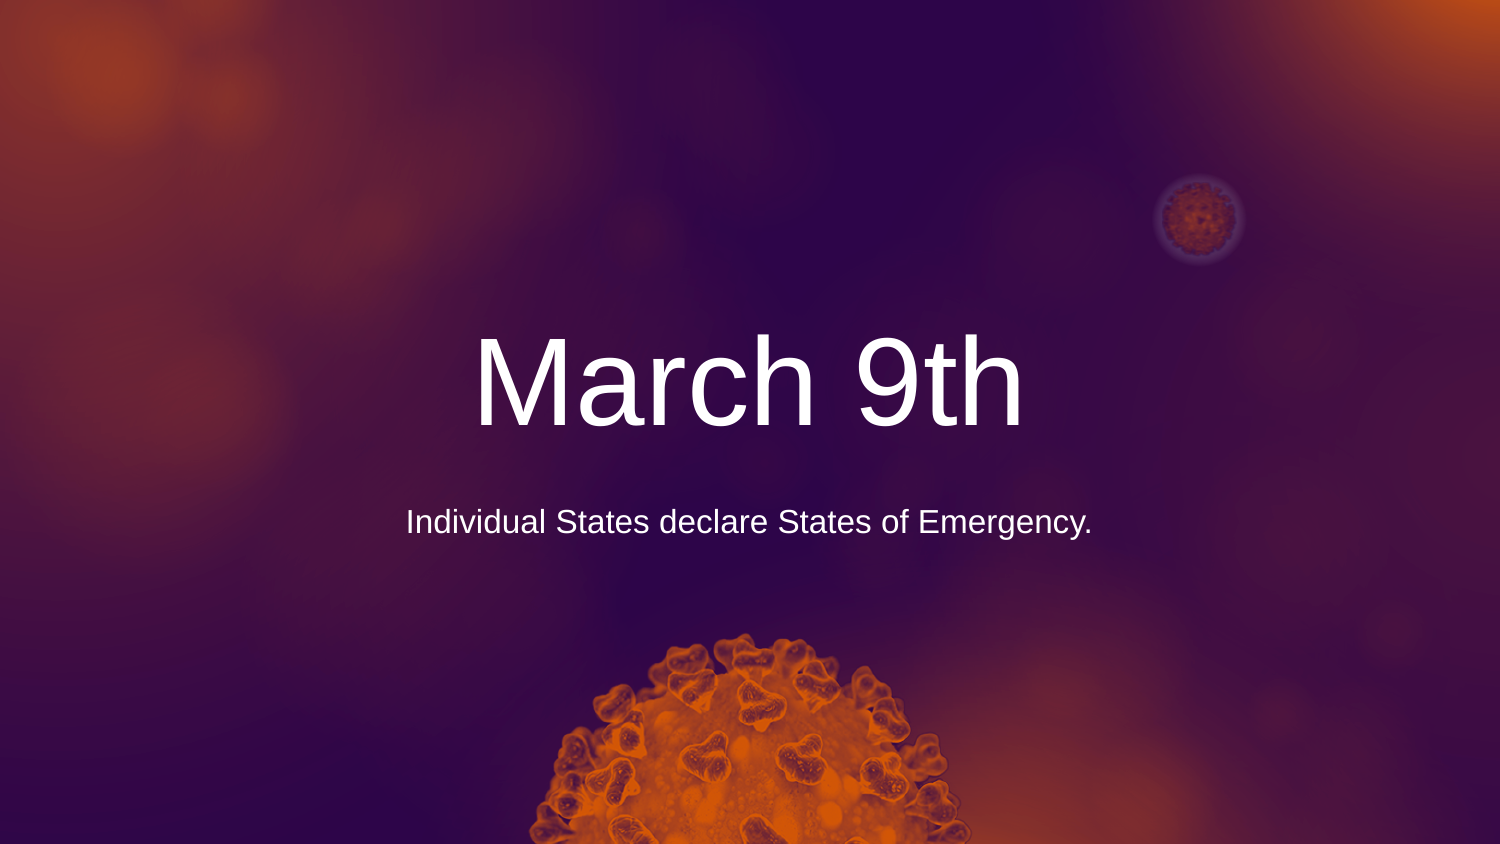

# March 9th
Individual States declare States of Emergency.